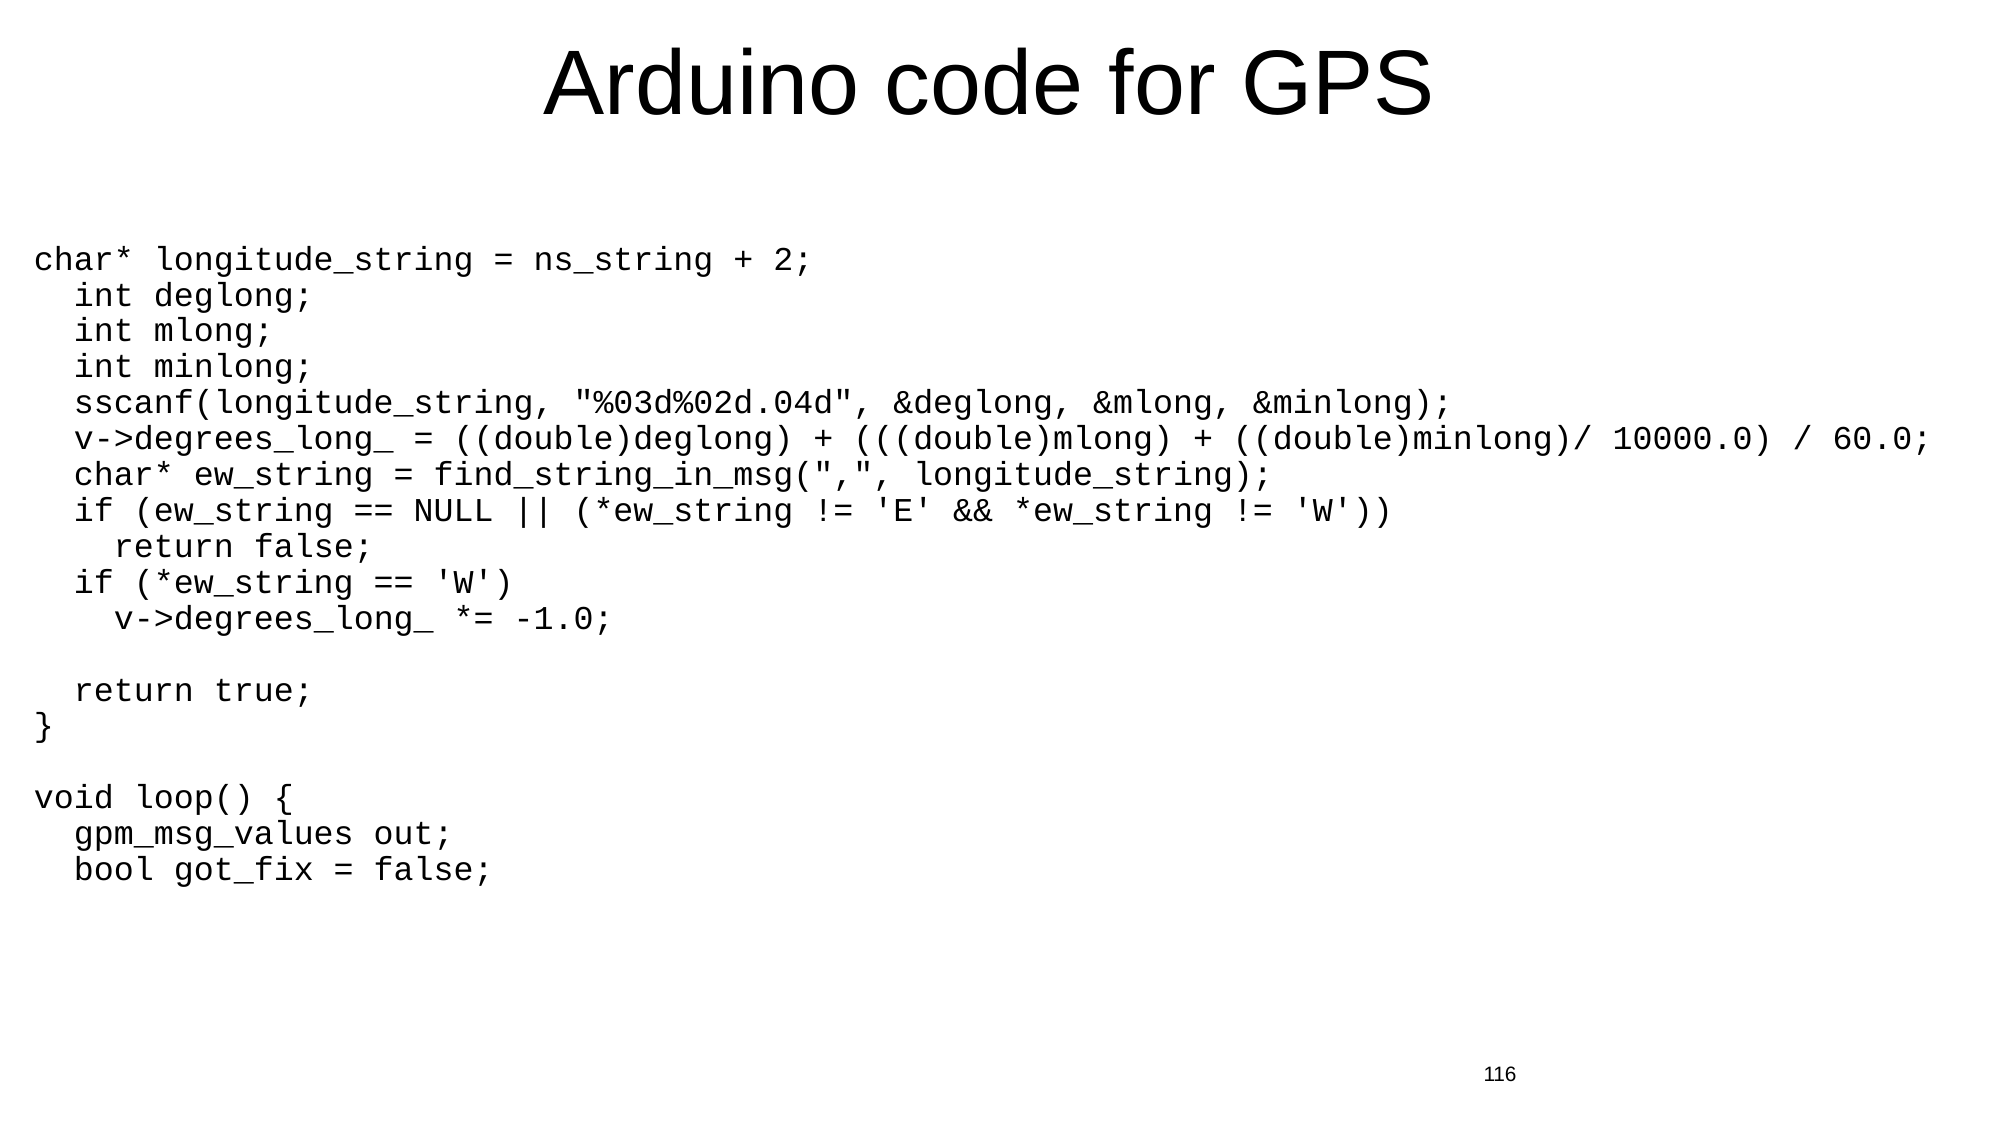

# Arduino code for GPS
char* longitude_string = ns_string + 2;
  int deglong;
  int mlong;
  int minlong;
  sscanf(longitude_string, "%03d%02d.04d", &deglong, &mlong, &minlong);
  v->degrees_long_ = ((double)deglong) + (((double)mlong) + ((double)minlong)/ 10000.0) / 60.0;
  char* ew_string = find_string_in_msg(",", longitude_string);
  if (ew_string == NULL || (*ew_string != 'E' && *ew_string != 'W'))
    return false;
  if (*ew_string == 'W')
    v->degrees_long_ *= -1.0;

  return true;
}

void loop() {
  gpm_msg_values out;
  bool got_fix = false;

116